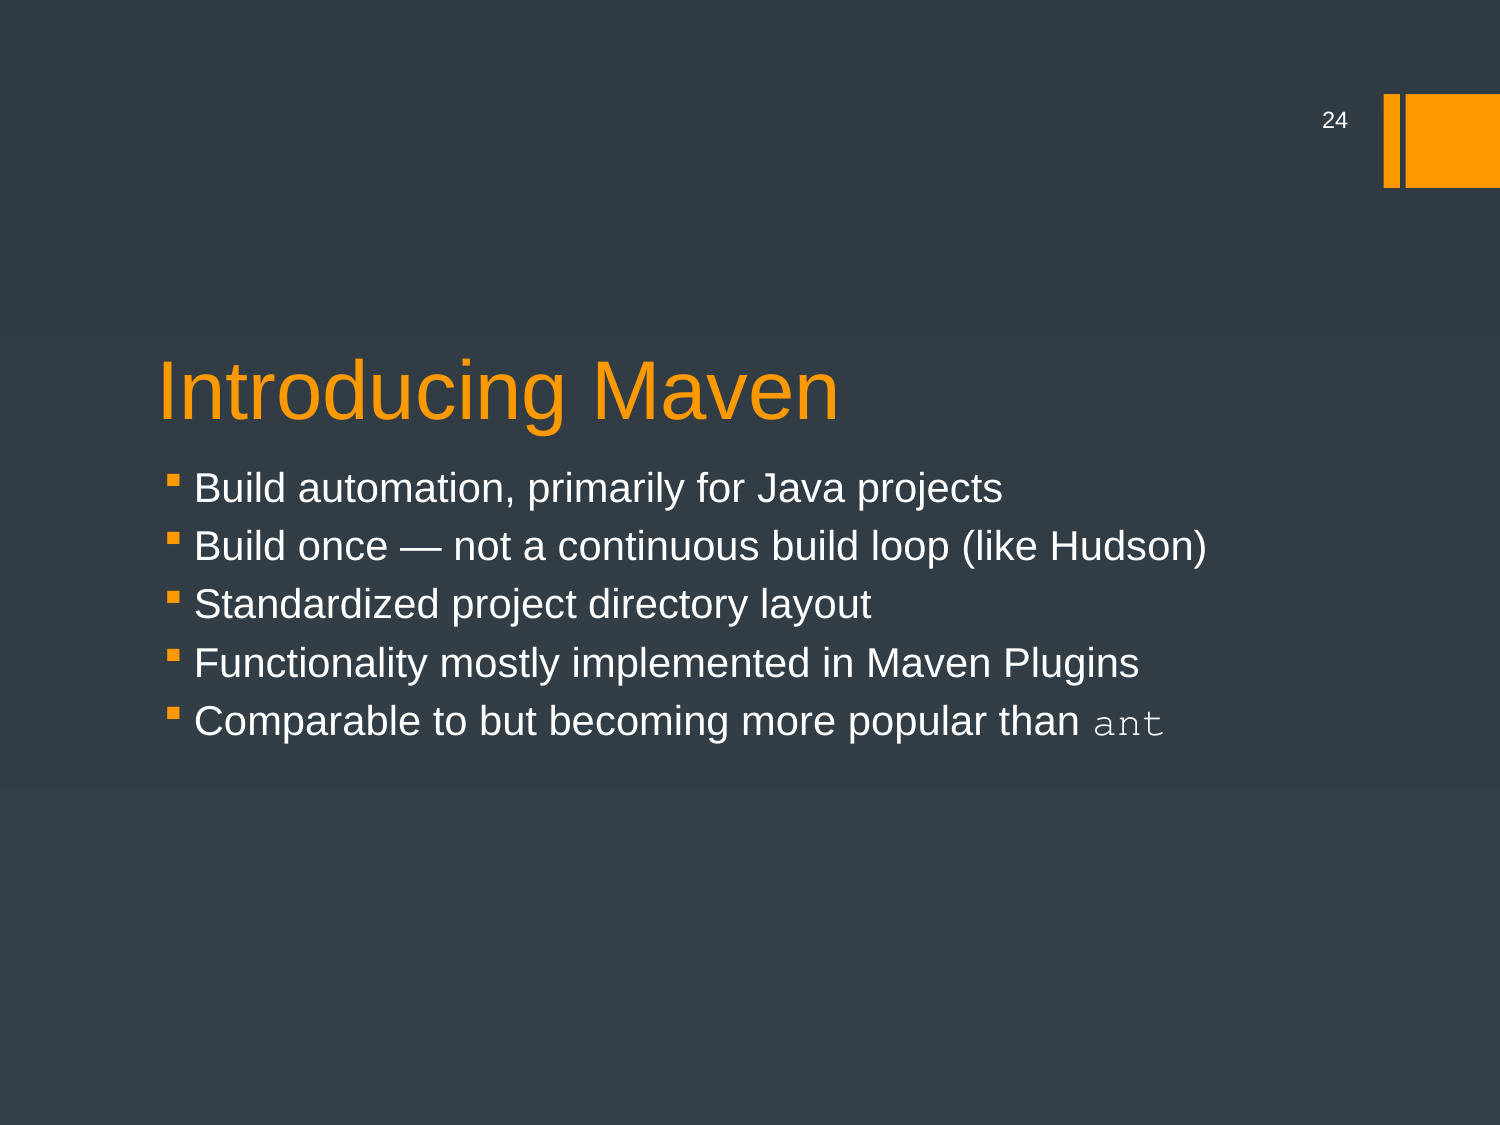

24
# Introducing Maven
Build automation, primarily for Java projects
Build once — not a continuous build loop (like Hudson)
Standardized project directory layout
Functionality mostly implemented in Maven Plugins
Comparable to but becoming more popular than ant